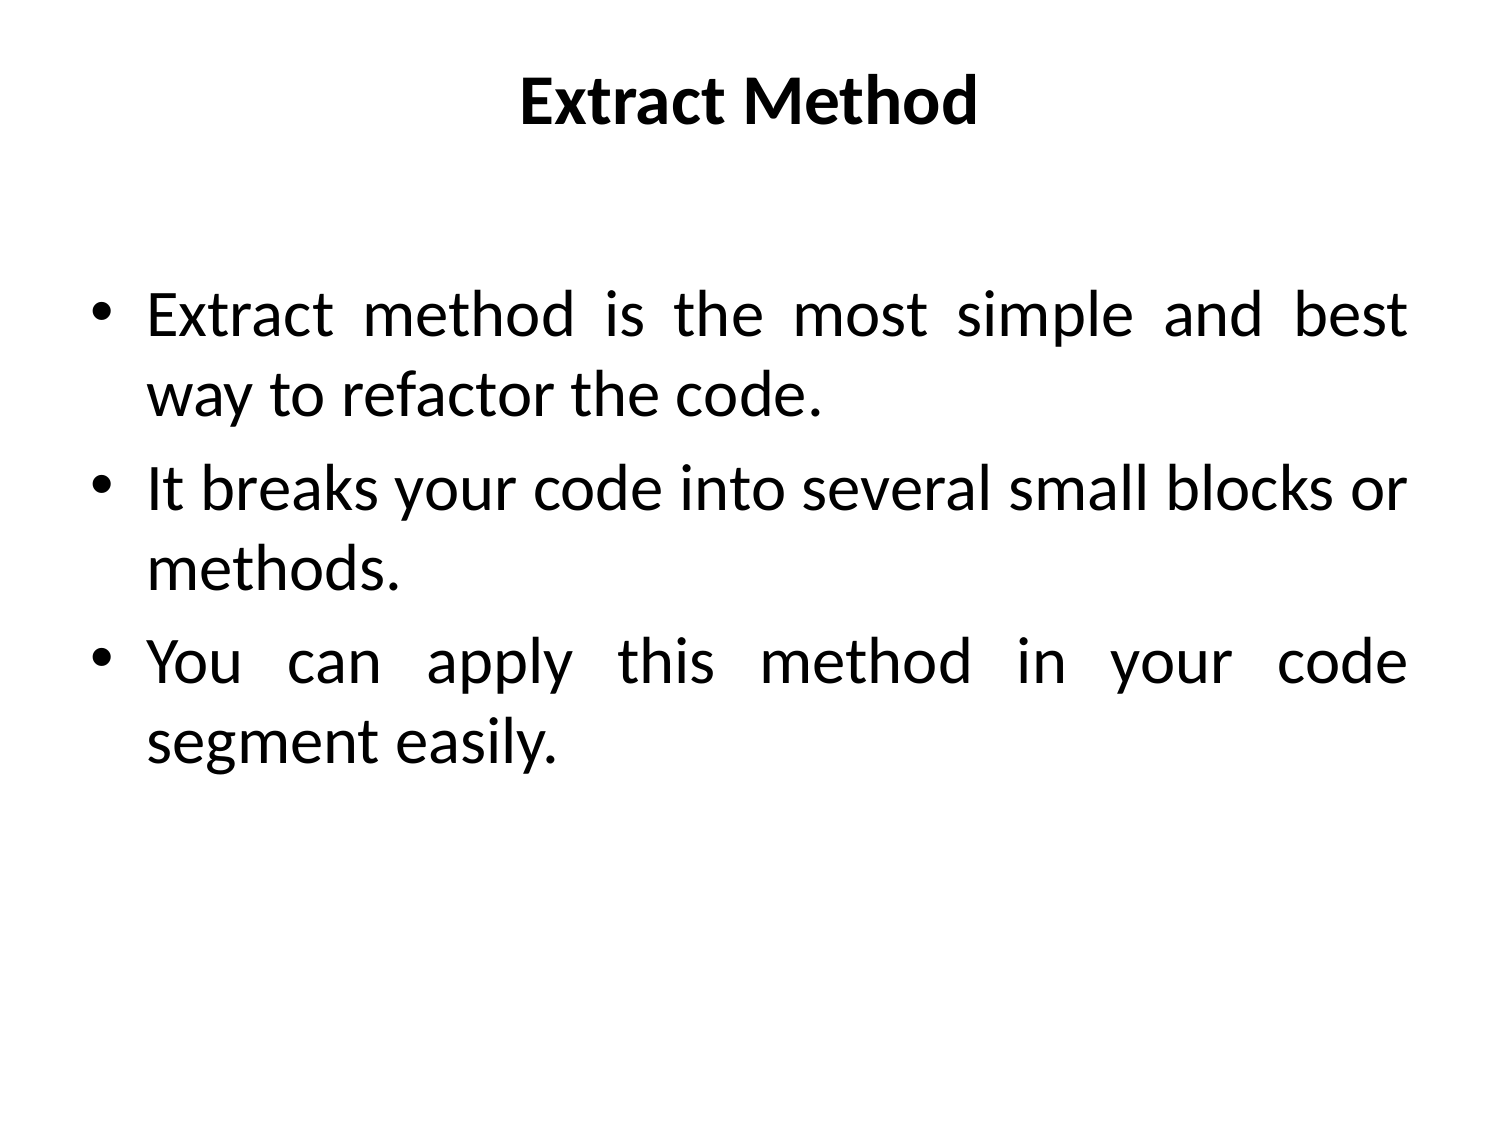

# Extract Method
Extract method is the most simple and best way to refactor the code.
It breaks your code into several small blocks or methods.
You can apply this method in your code segment easily.